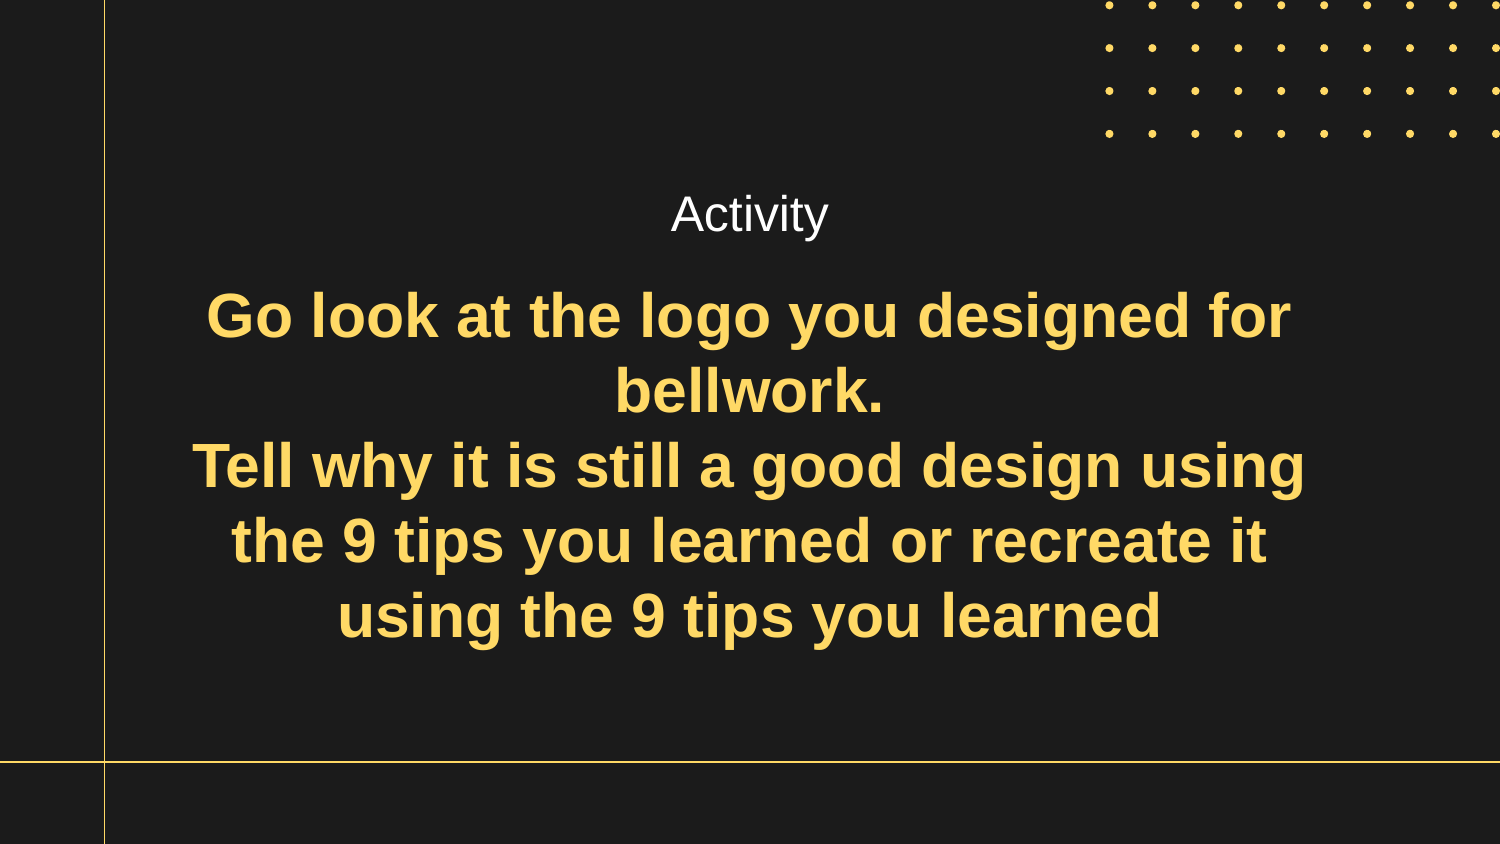

Activity
# Go look at the logo you designed for bellwork.
Tell why it is still a good design using the 9 tips you learned or recreate it using the 9 tips you learned